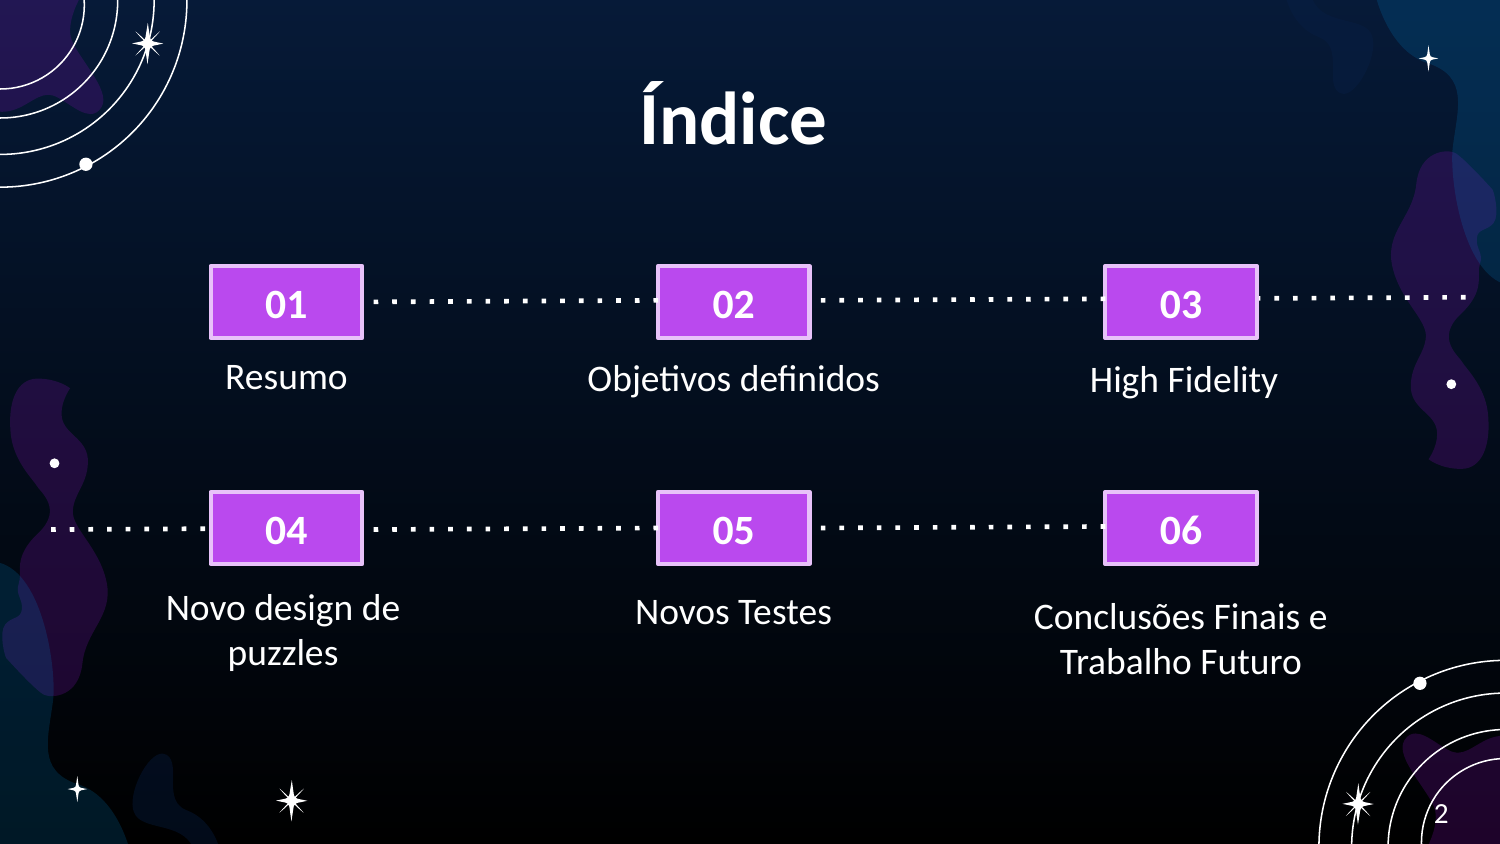

Índice
03
01
02
Resumo
Objetivos definidos
High Fidelity
04
06
05
Novo design de puzzles
Novos Testes
Conclusões Finais e Trabalho Futuro
2